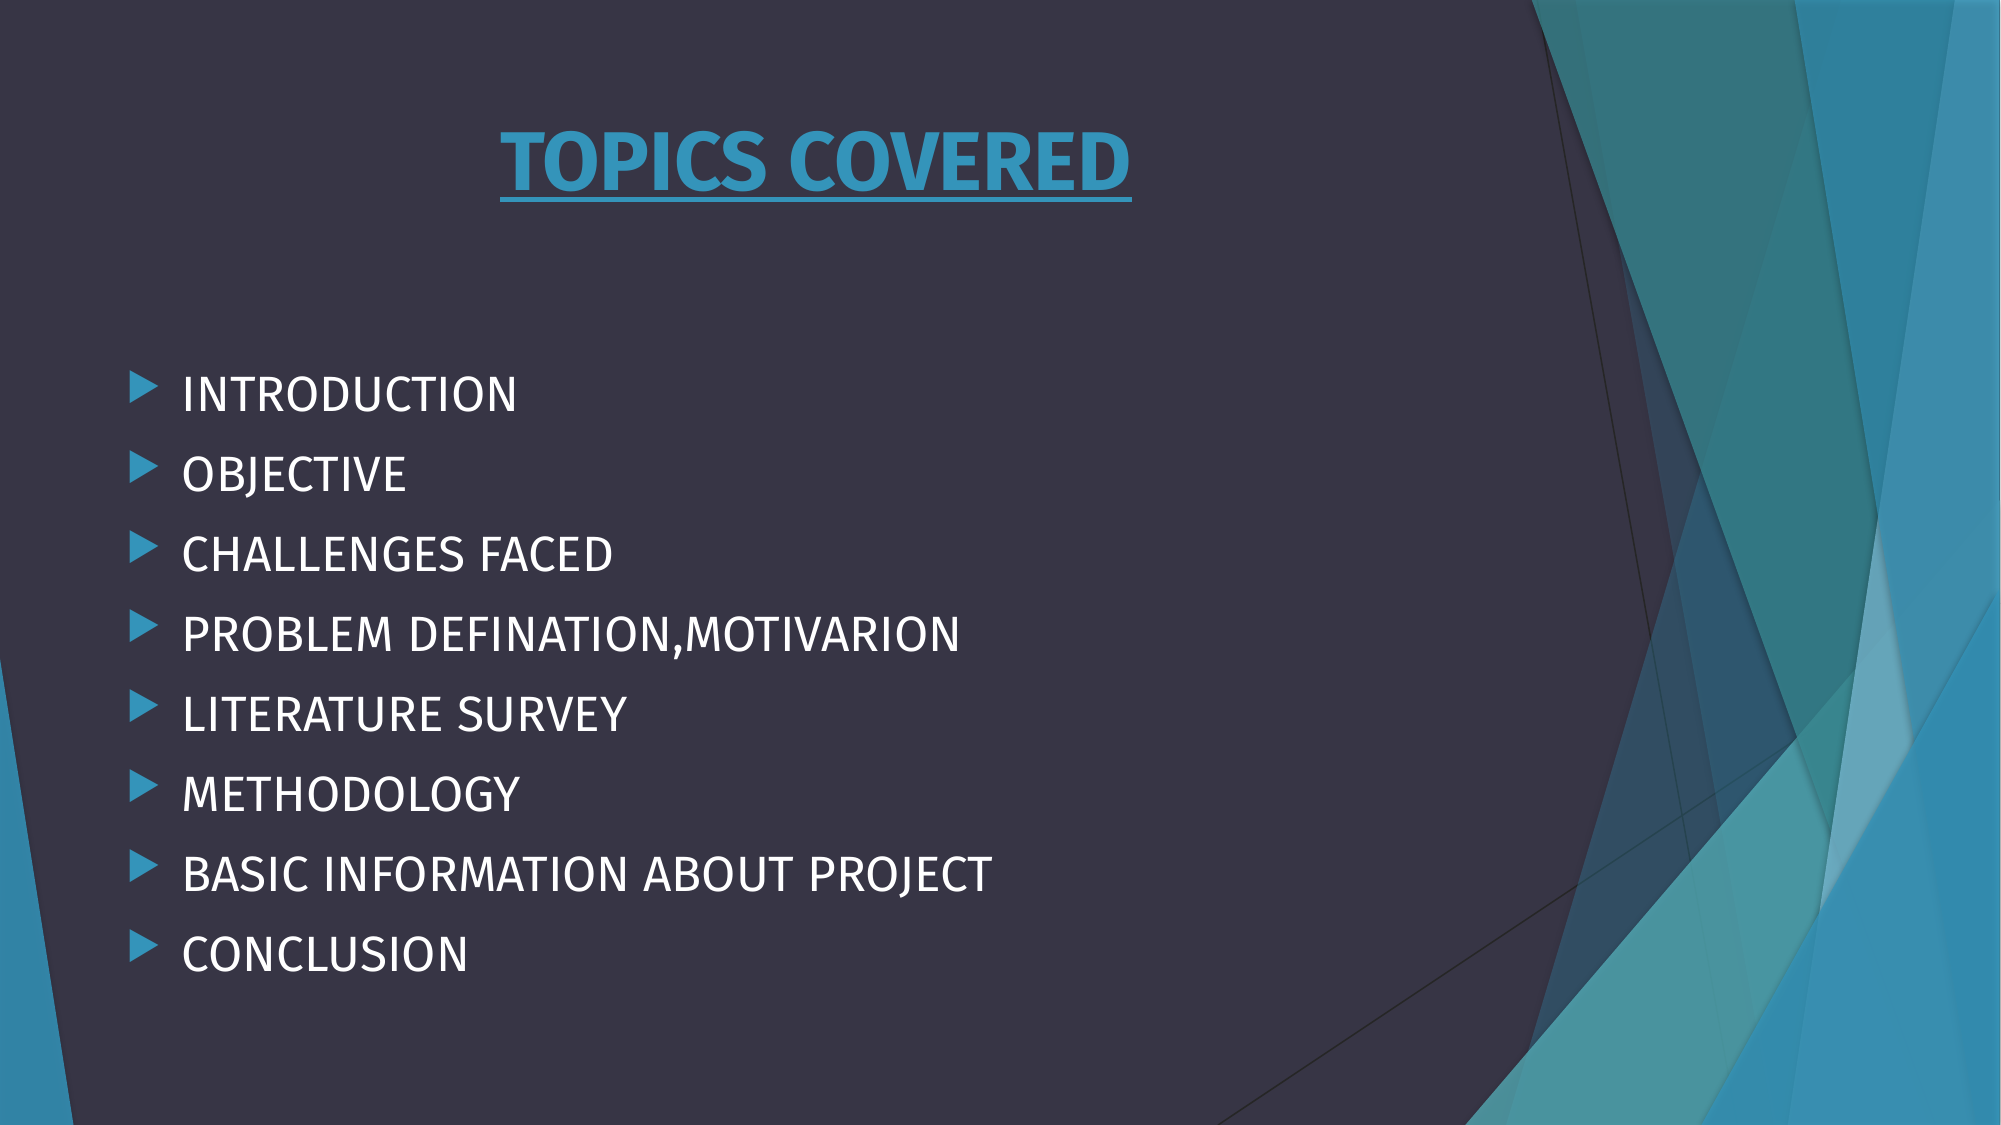

# TOPICS COVERED
INTRODUCTION
OBJECTIVE
CHALLENGES FACED
PROBLEM DEFINATION,MOTIVARION
LITERATURE SURVEY
METHODOLOGY
BASIC INFORMATION ABOUT PROJECT
CONCLUSION